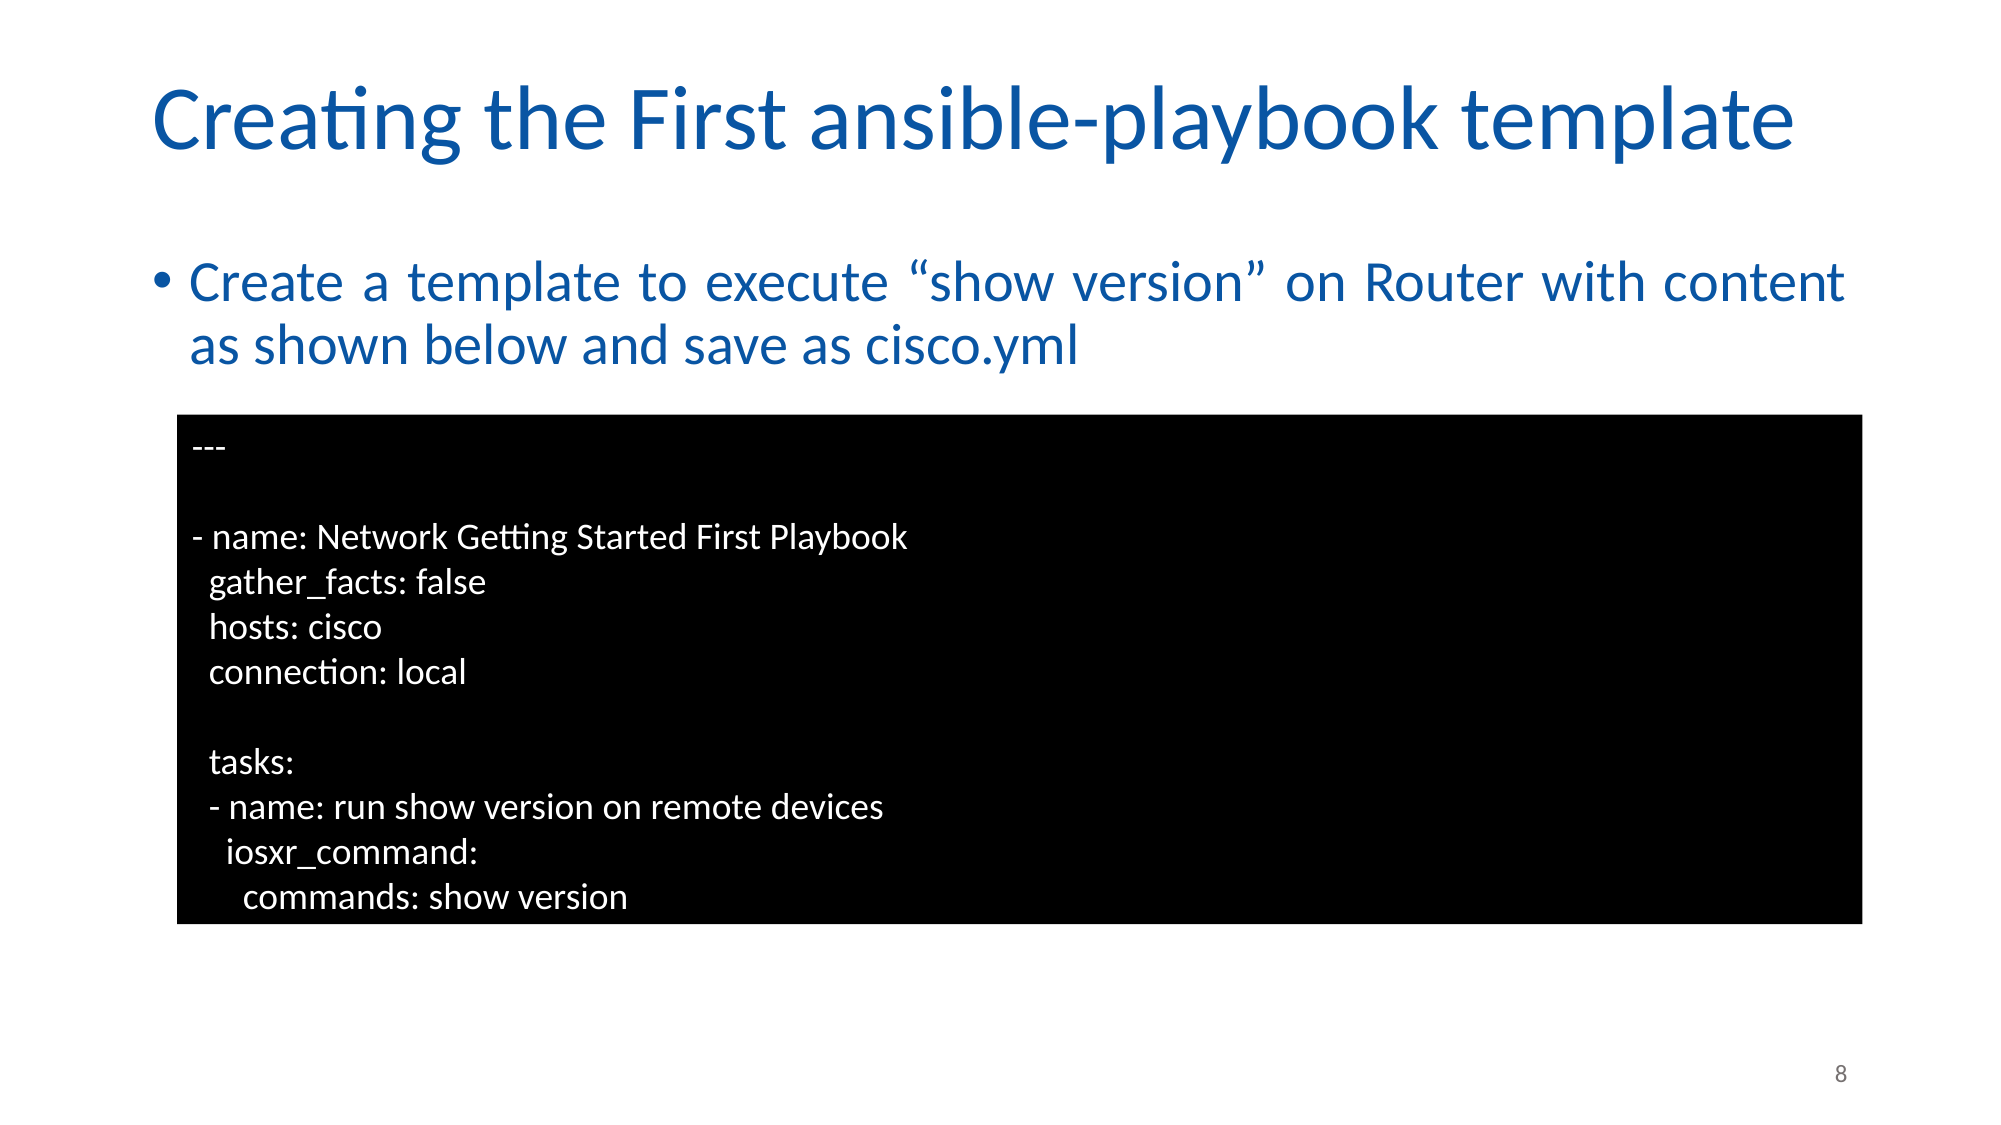

# Creating the First ansible-playbook template
Create a template to execute “show version” on Router with content as shown below and save as cisco.yml

---

- name: Network Getting Started First Playbook
  gather_facts: false
  hosts: cisco
  connection: local

  tasks:
  - name: run show version on remote devices
    iosxr_command:
      commands: show version
8